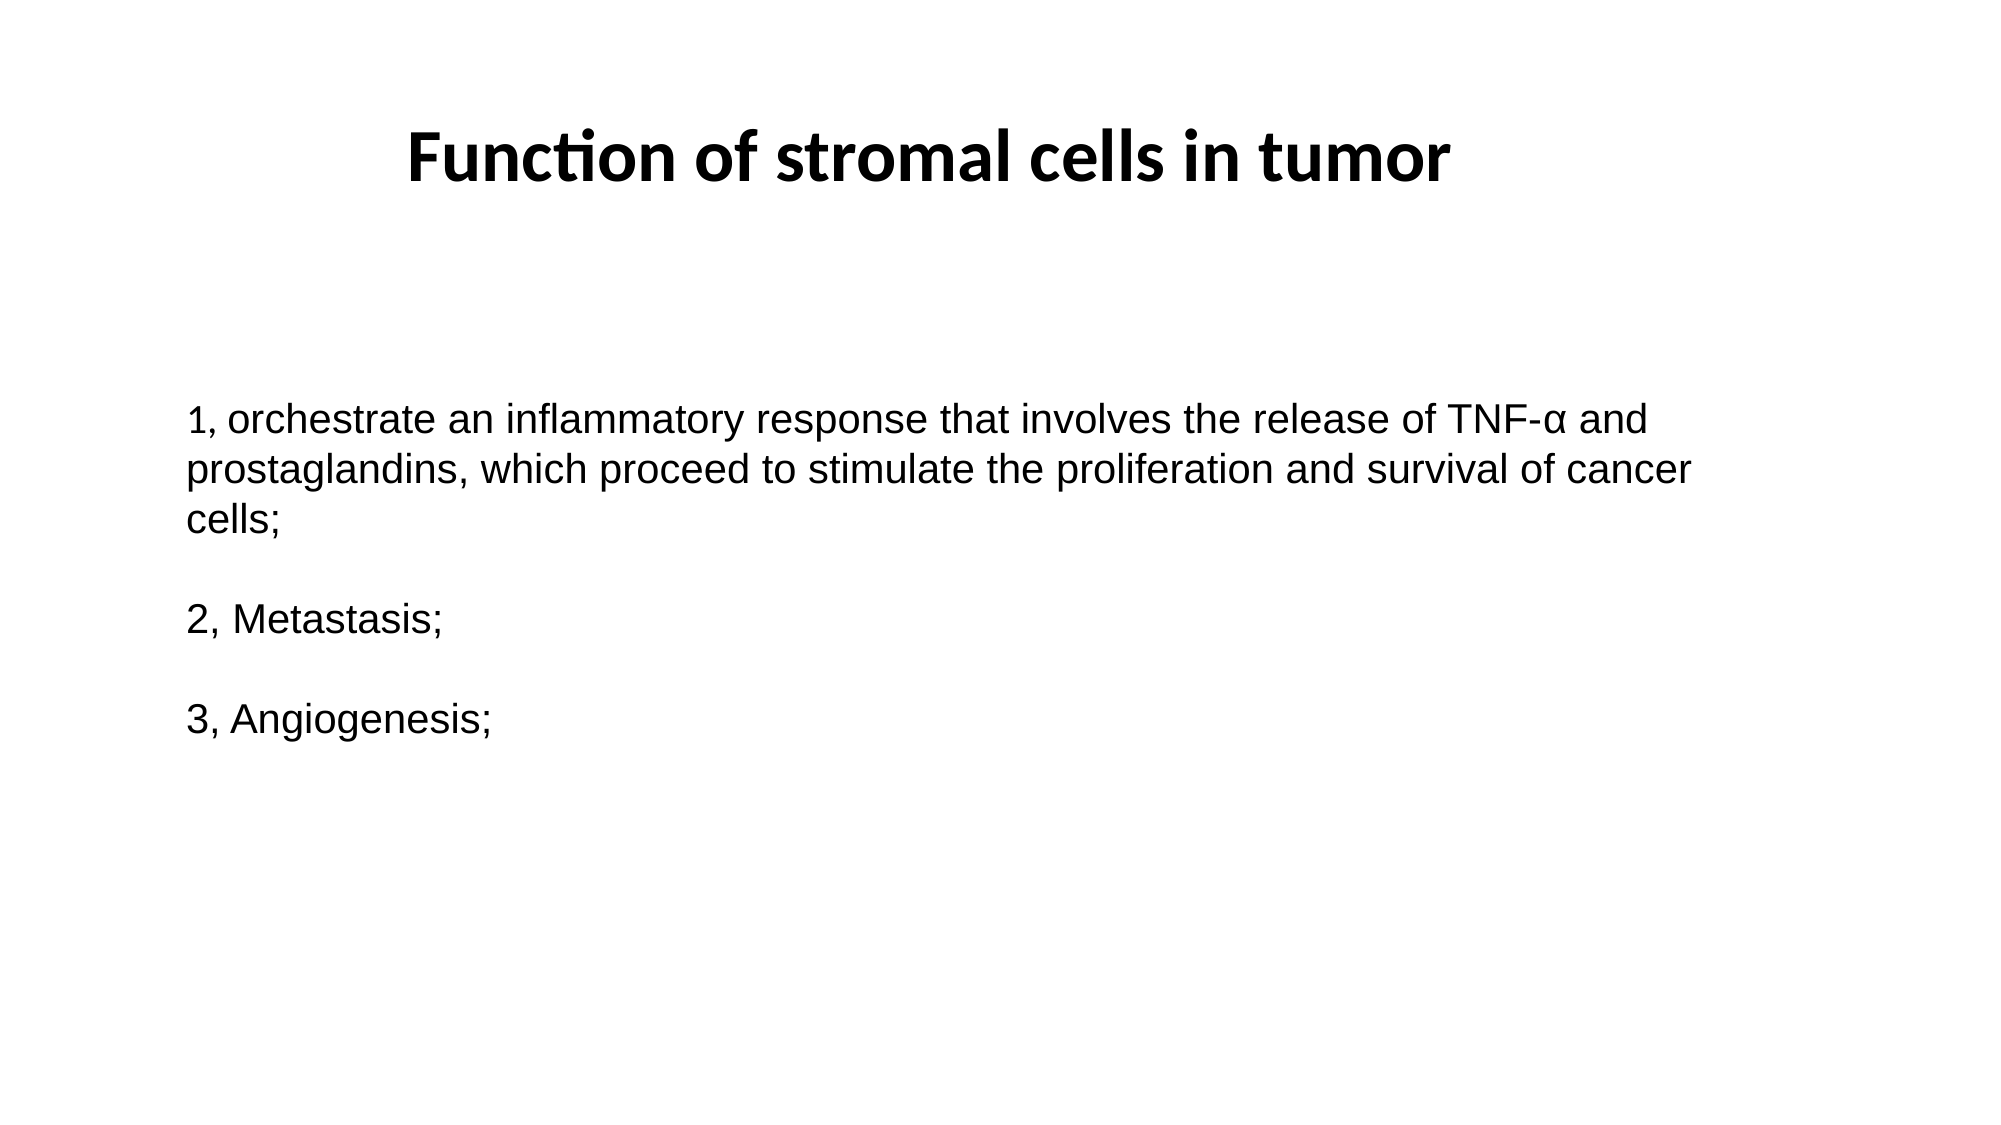

Function of stromal cells in tumor
1, orchestrate an inflammatory response that involves the release of TNF-α and prostaglandins, which proceed to stimulate the proliferation and survival of cancer cells;

2, Metastasis;

3, Angiogenesis;